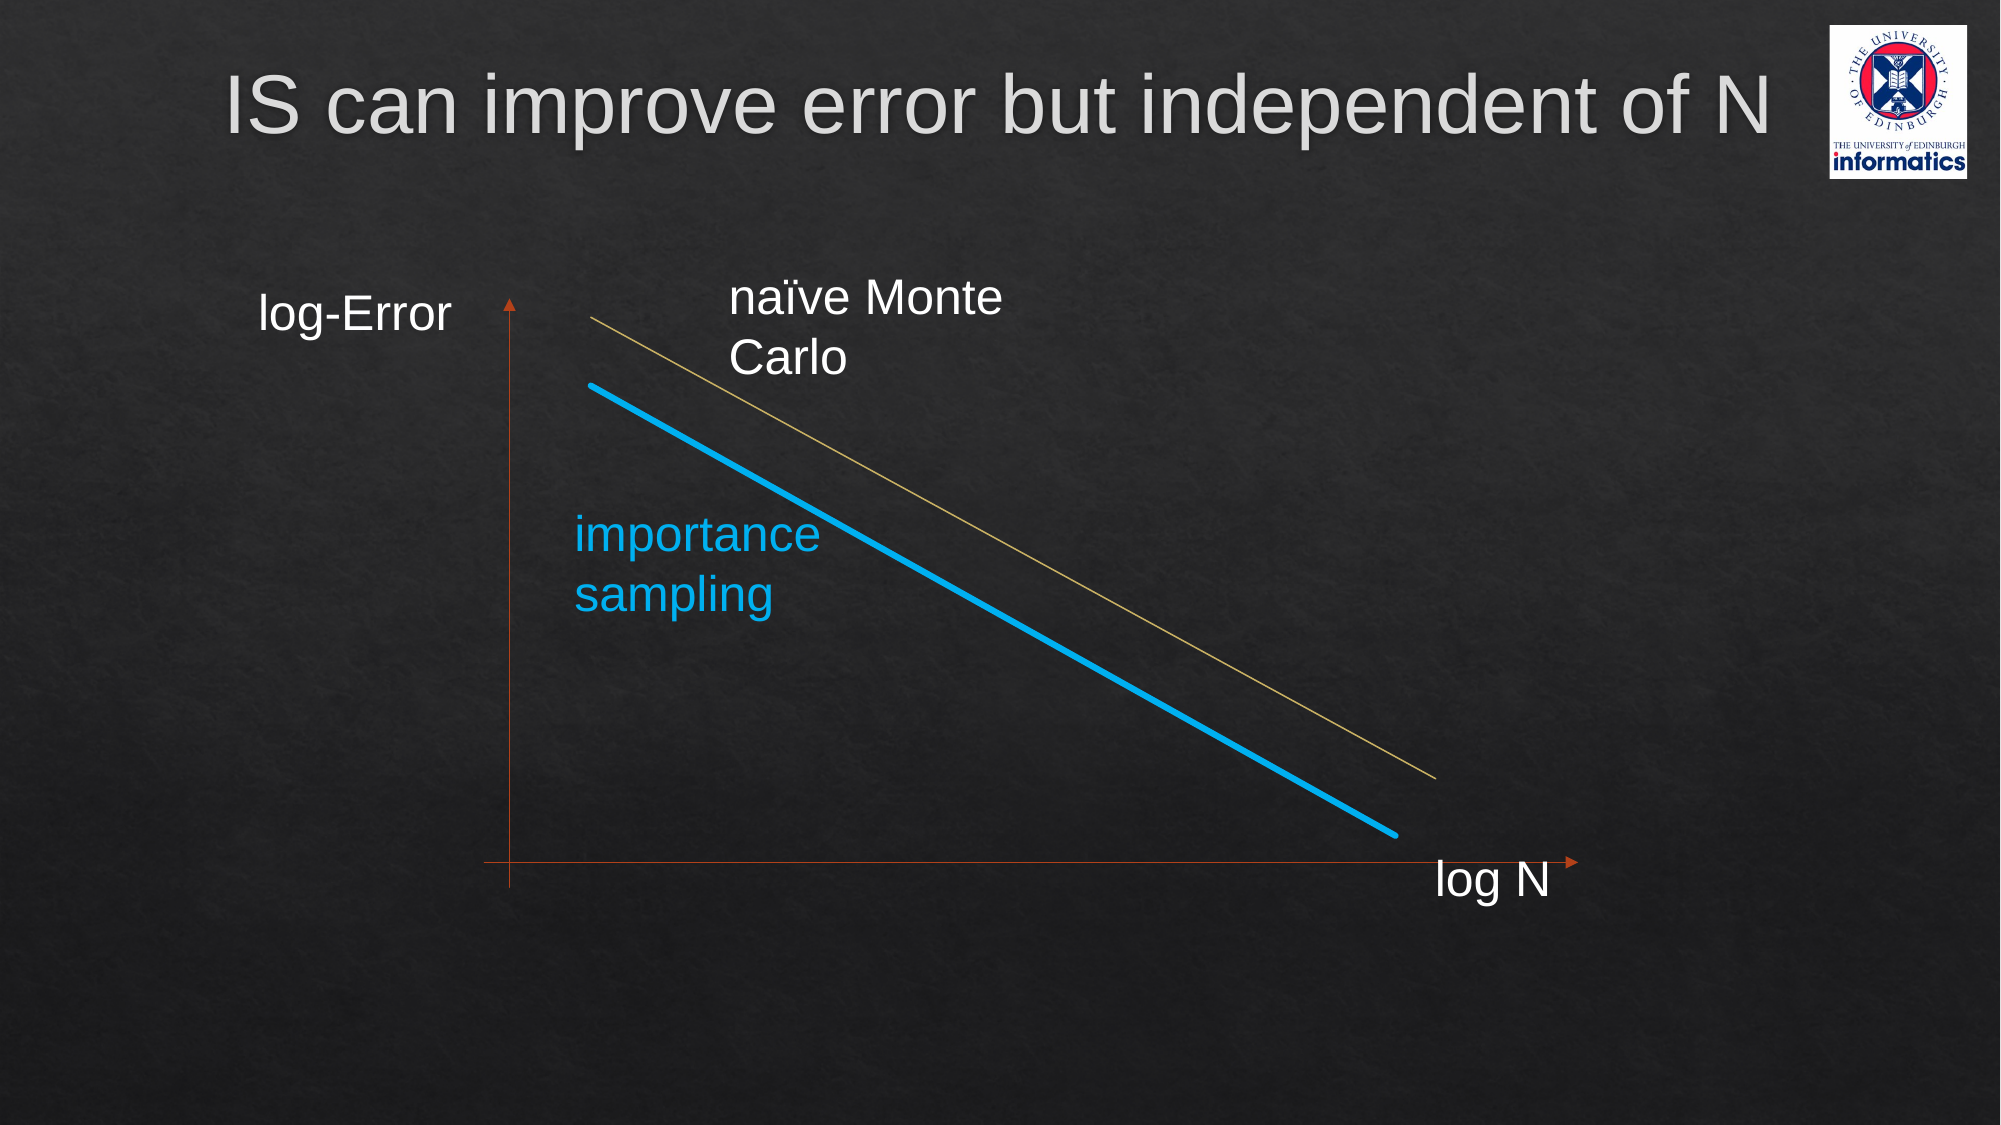

# IS can improve error but independent of N
naïve Monte Carlo
log-Error
importance sampling
log N